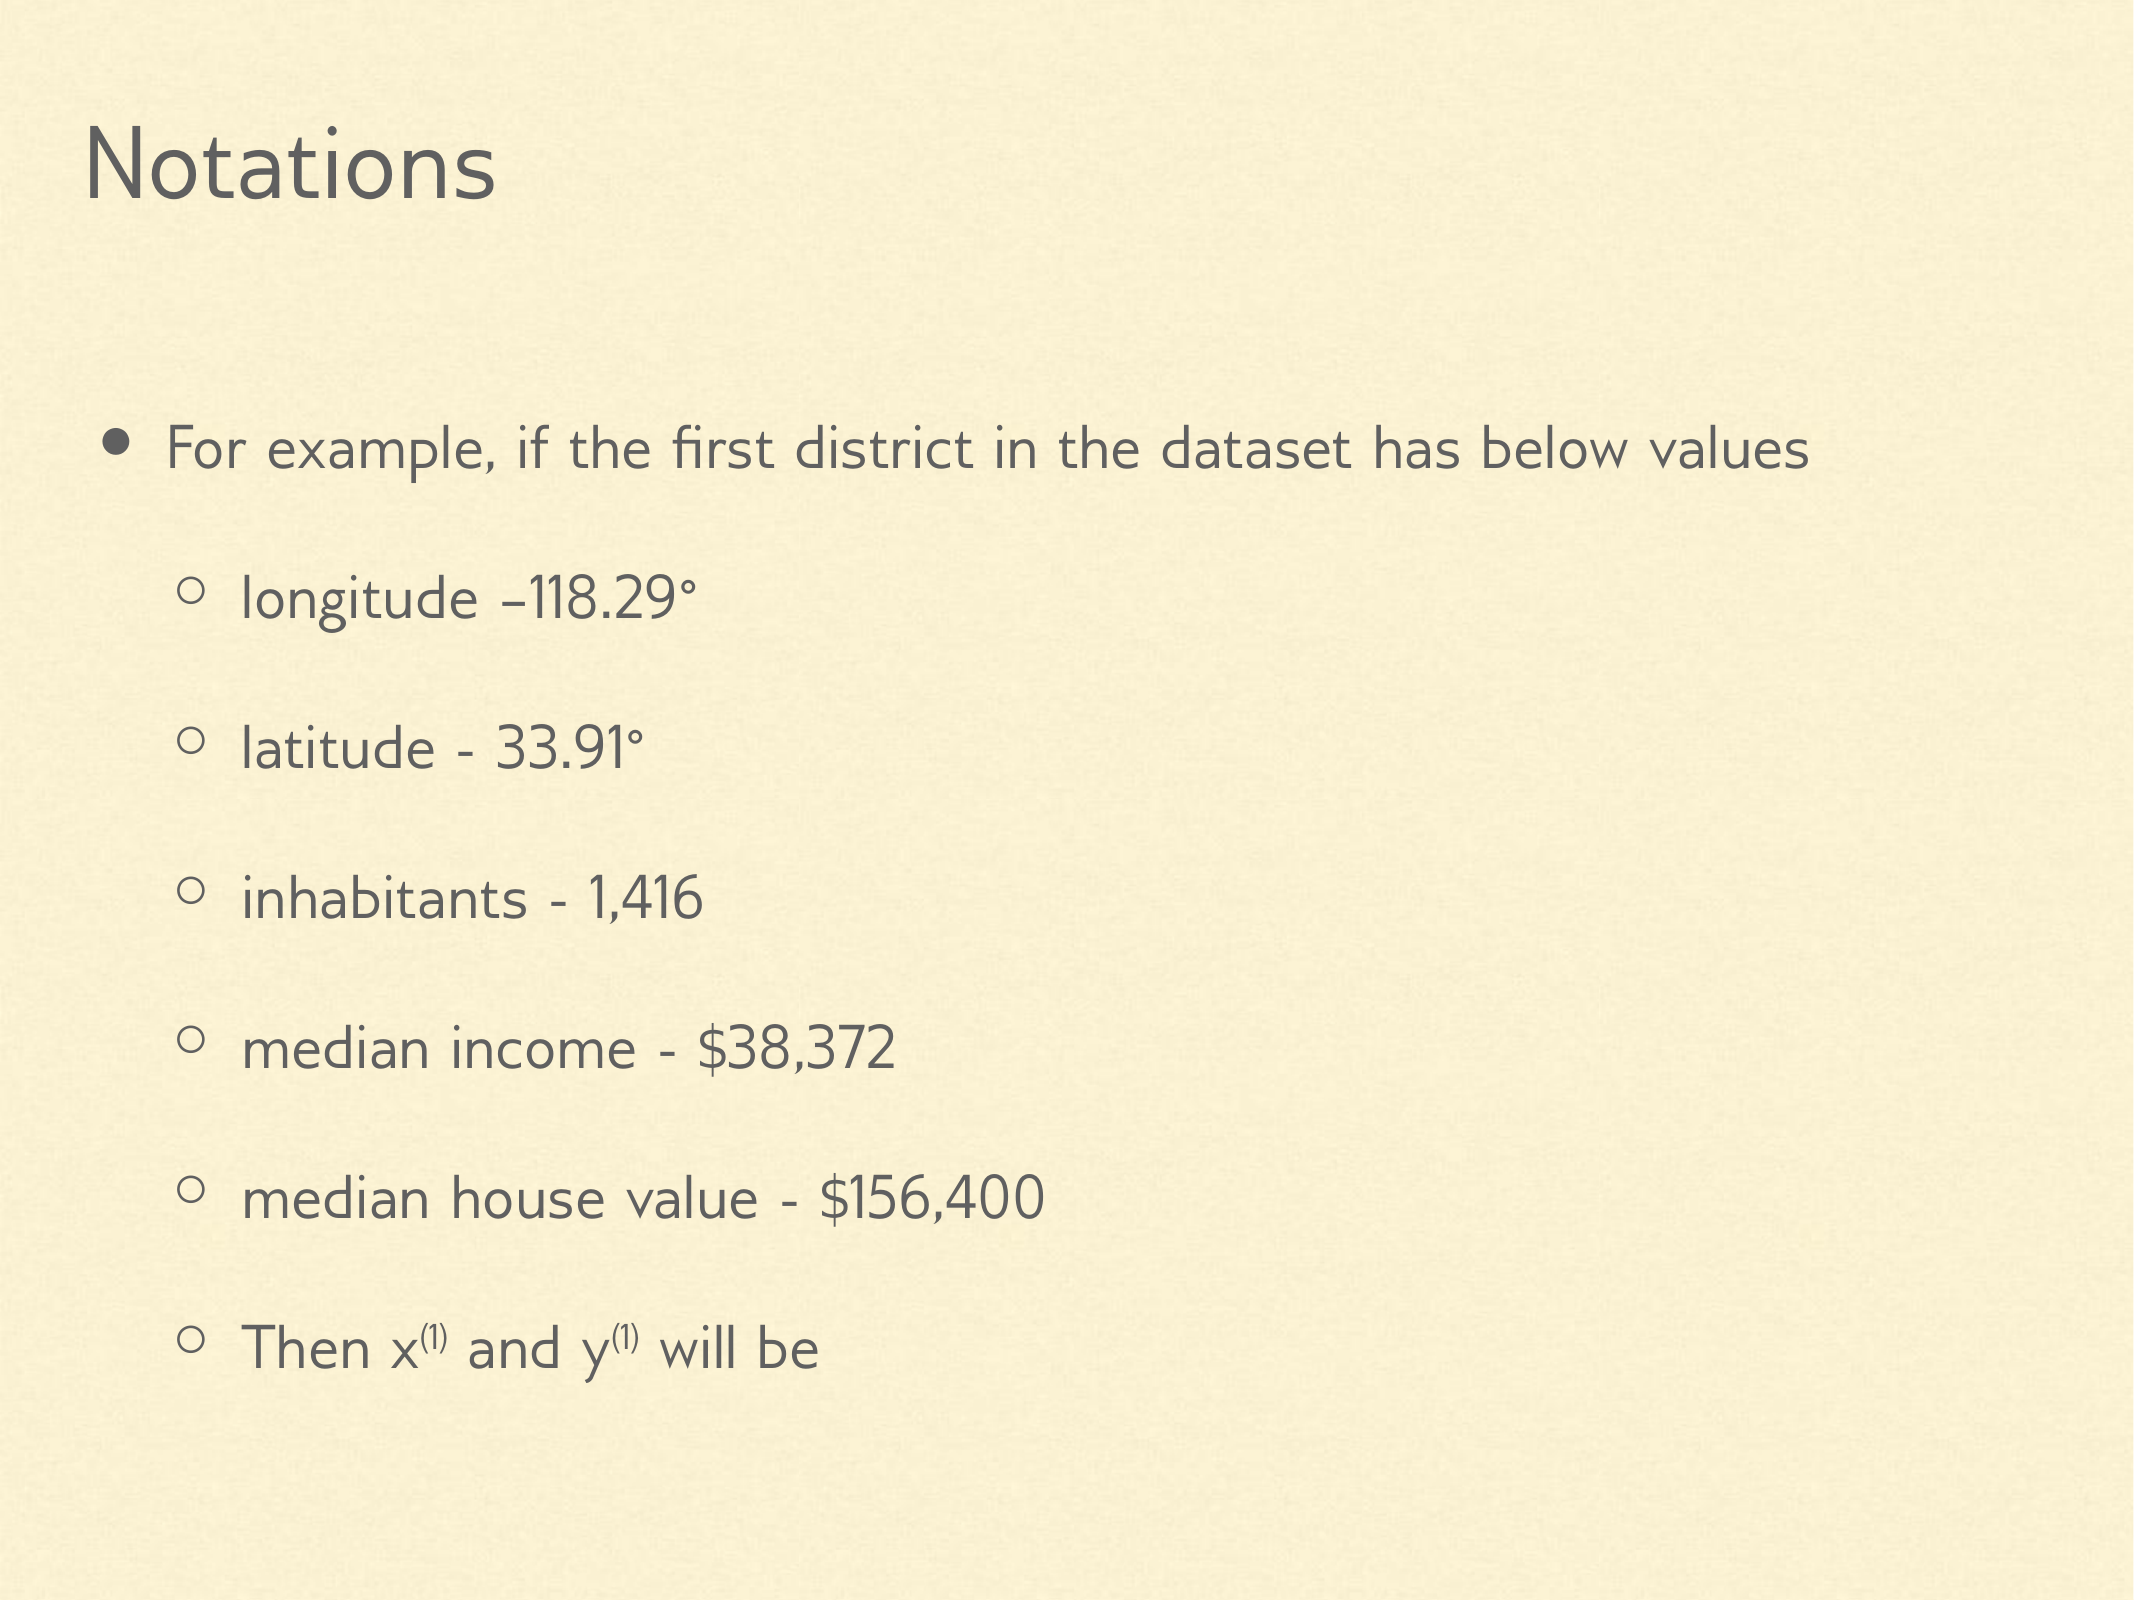

Notations
For example, if the first district in the dataset has below values
longitude –118.29°
latitude - 33.91°
inhabitants - 1,416
median income - $38,372
median house value - $156,400
Then x(1) and y(1) will be